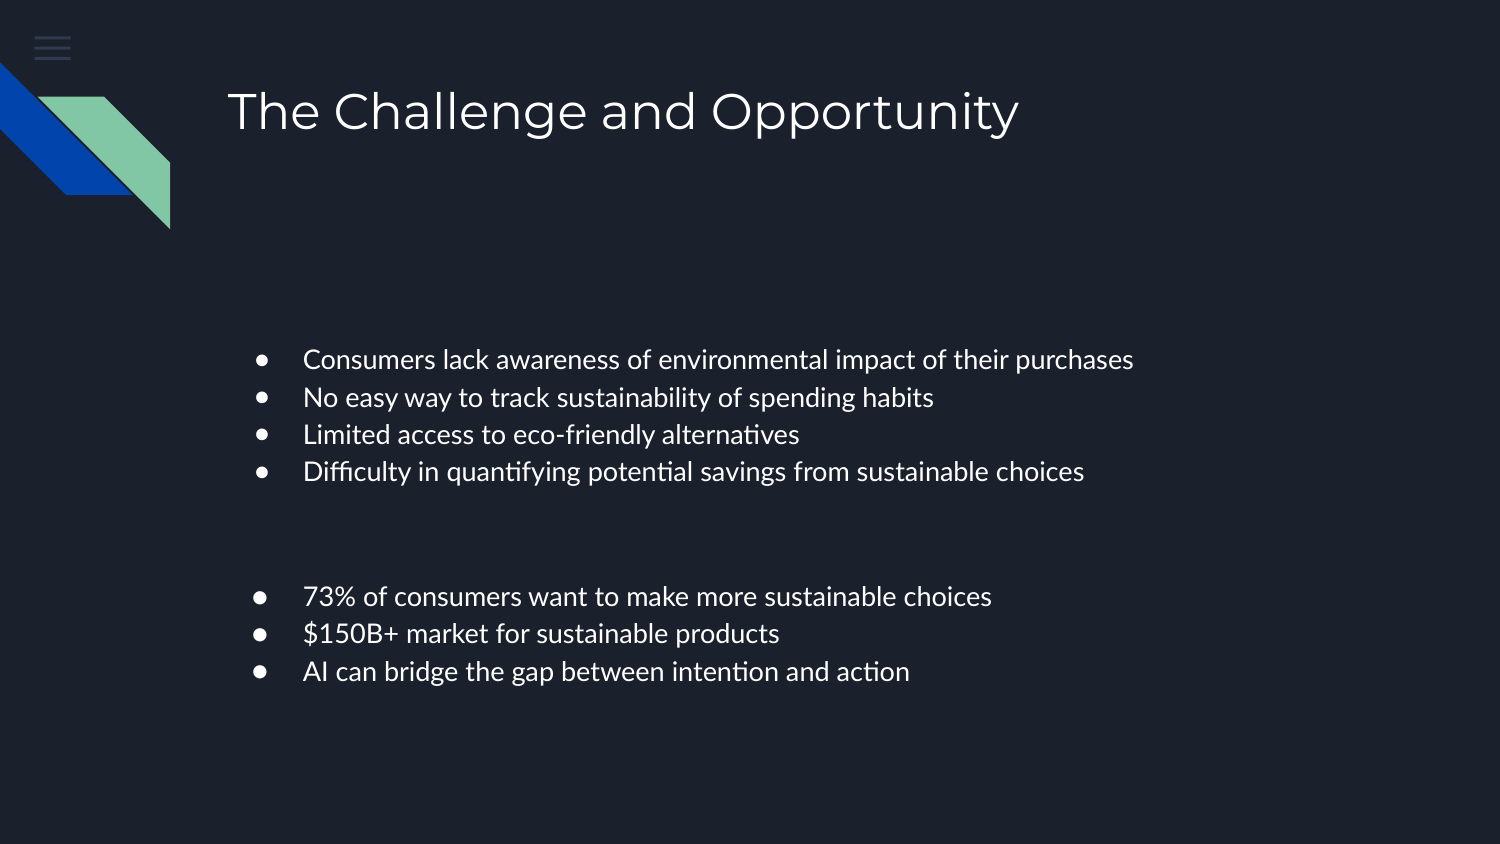

# The Challenge and Opportunity

Consumers lack awareness of environmental impact of their purchases
No easy way to track sustainability of spending habits
Limited access to eco-friendly alternatives
Difficulty in quantifying potential savings from sustainable choices

73% of consumers want to make more sustainable choices
$150B+ market for sustainable products
AI can bridge the gap between intention and action